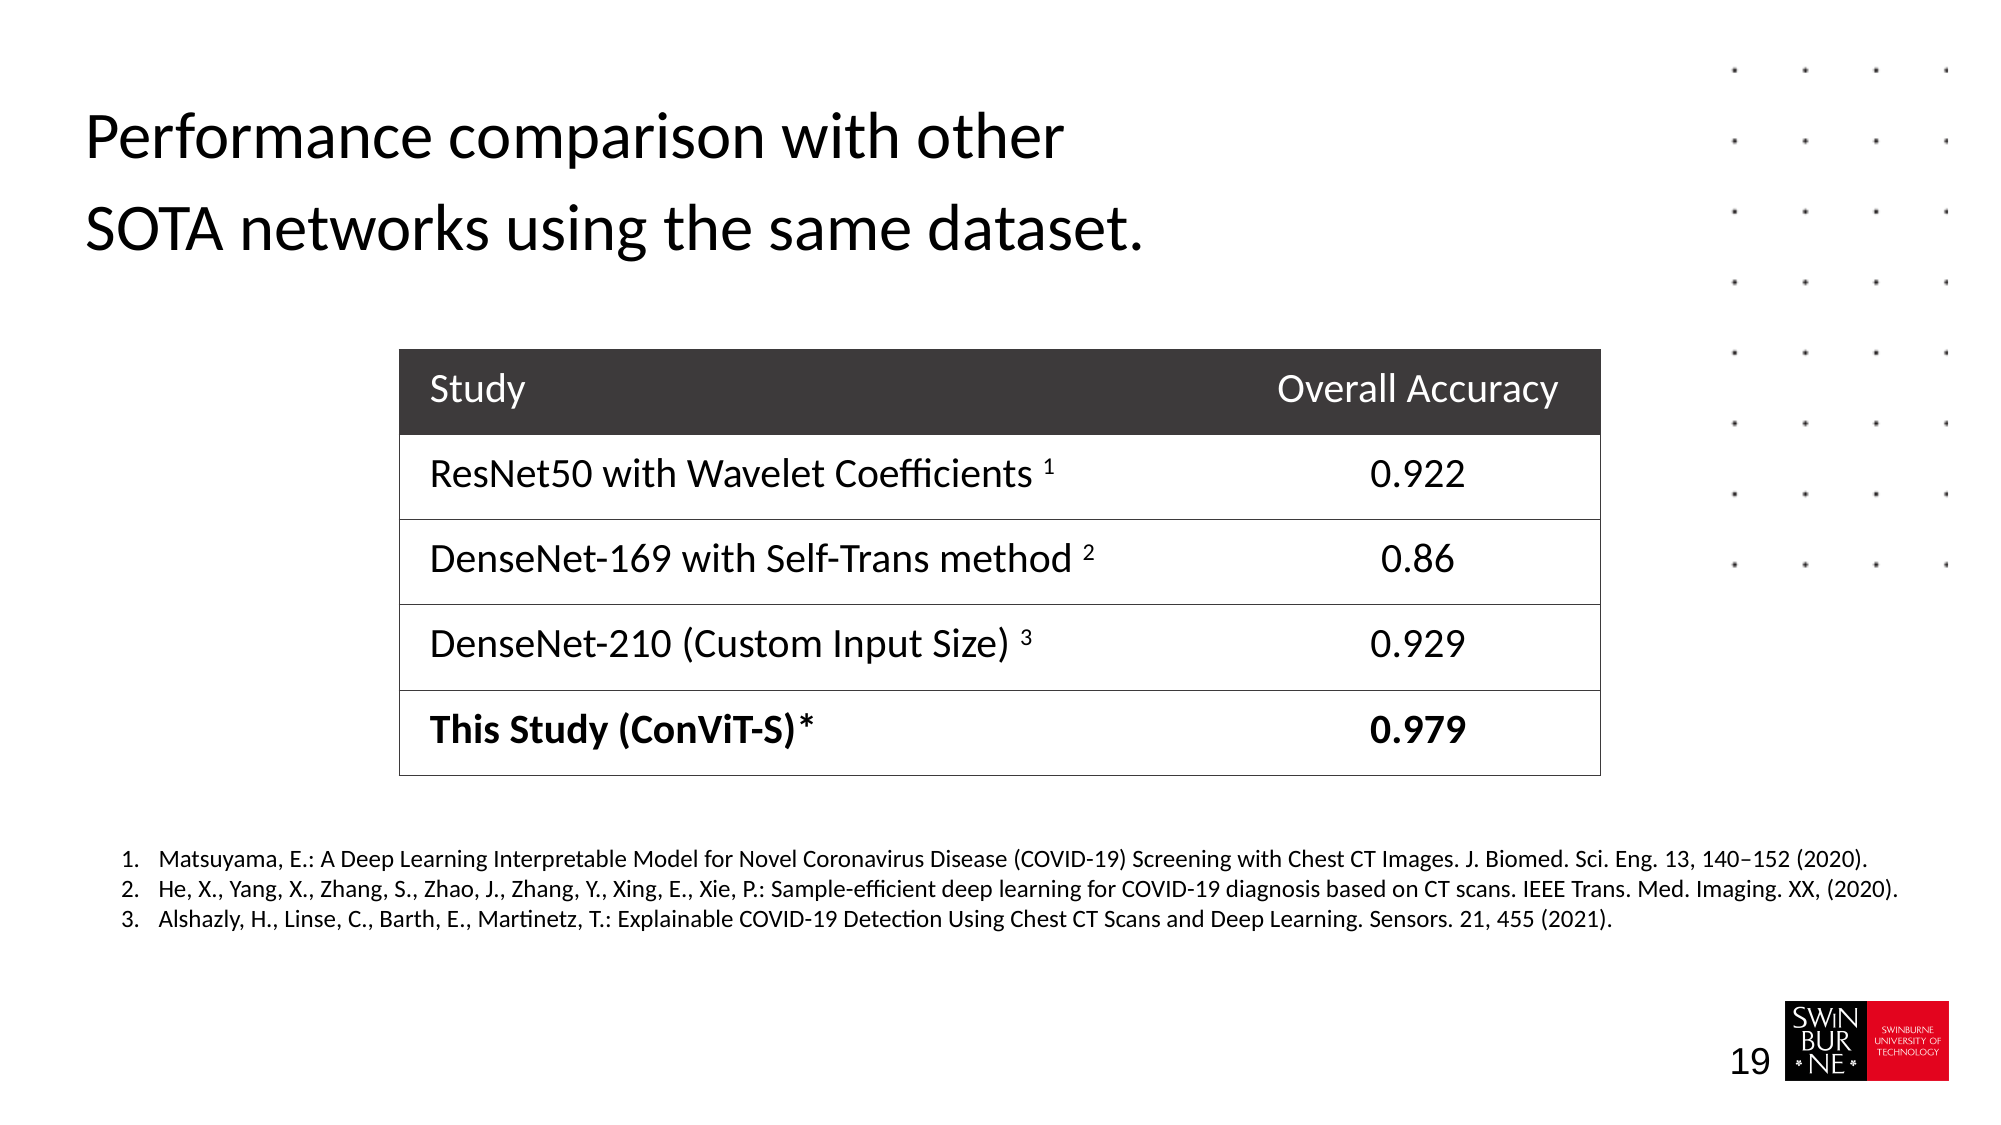

# Performance comparison with other SOTA networks using the same dataset.
| Study | Overall Accuracy |
| --- | --- |
| ResNet50 with Wavelet Coefficients 1 | 0.922 |
| DenseNet-169 with Self-Trans method 2 | 0.86 |
| DenseNet-210 (Custom Input Size) 3 | 0.929 |
| This Study (ConViT-S)\* | 0.979 |

Matsuyama, E.: A Deep Learning Interpretable Model for Novel Coronavirus Disease (COVID-19) Screening with Chest CT Images. J. Biomed. Sci. Eng. 13, 140–152 (2020).
He, X., Yang, X., Zhang, S., Zhao, J., Zhang, Y., Xing, E., Xie, P.: Sample-efficient deep learning for COVID-19 diagnosis based on CT scans. IEEE Trans. Med. Imaging. XX, (2020).
Alshazly, H., Linse, C., Barth, E., Martinetz, T.: Explainable COVID-19 Detection Using Chest CT Scans and Deep Learning. Sensors. 21, 455 (2021).